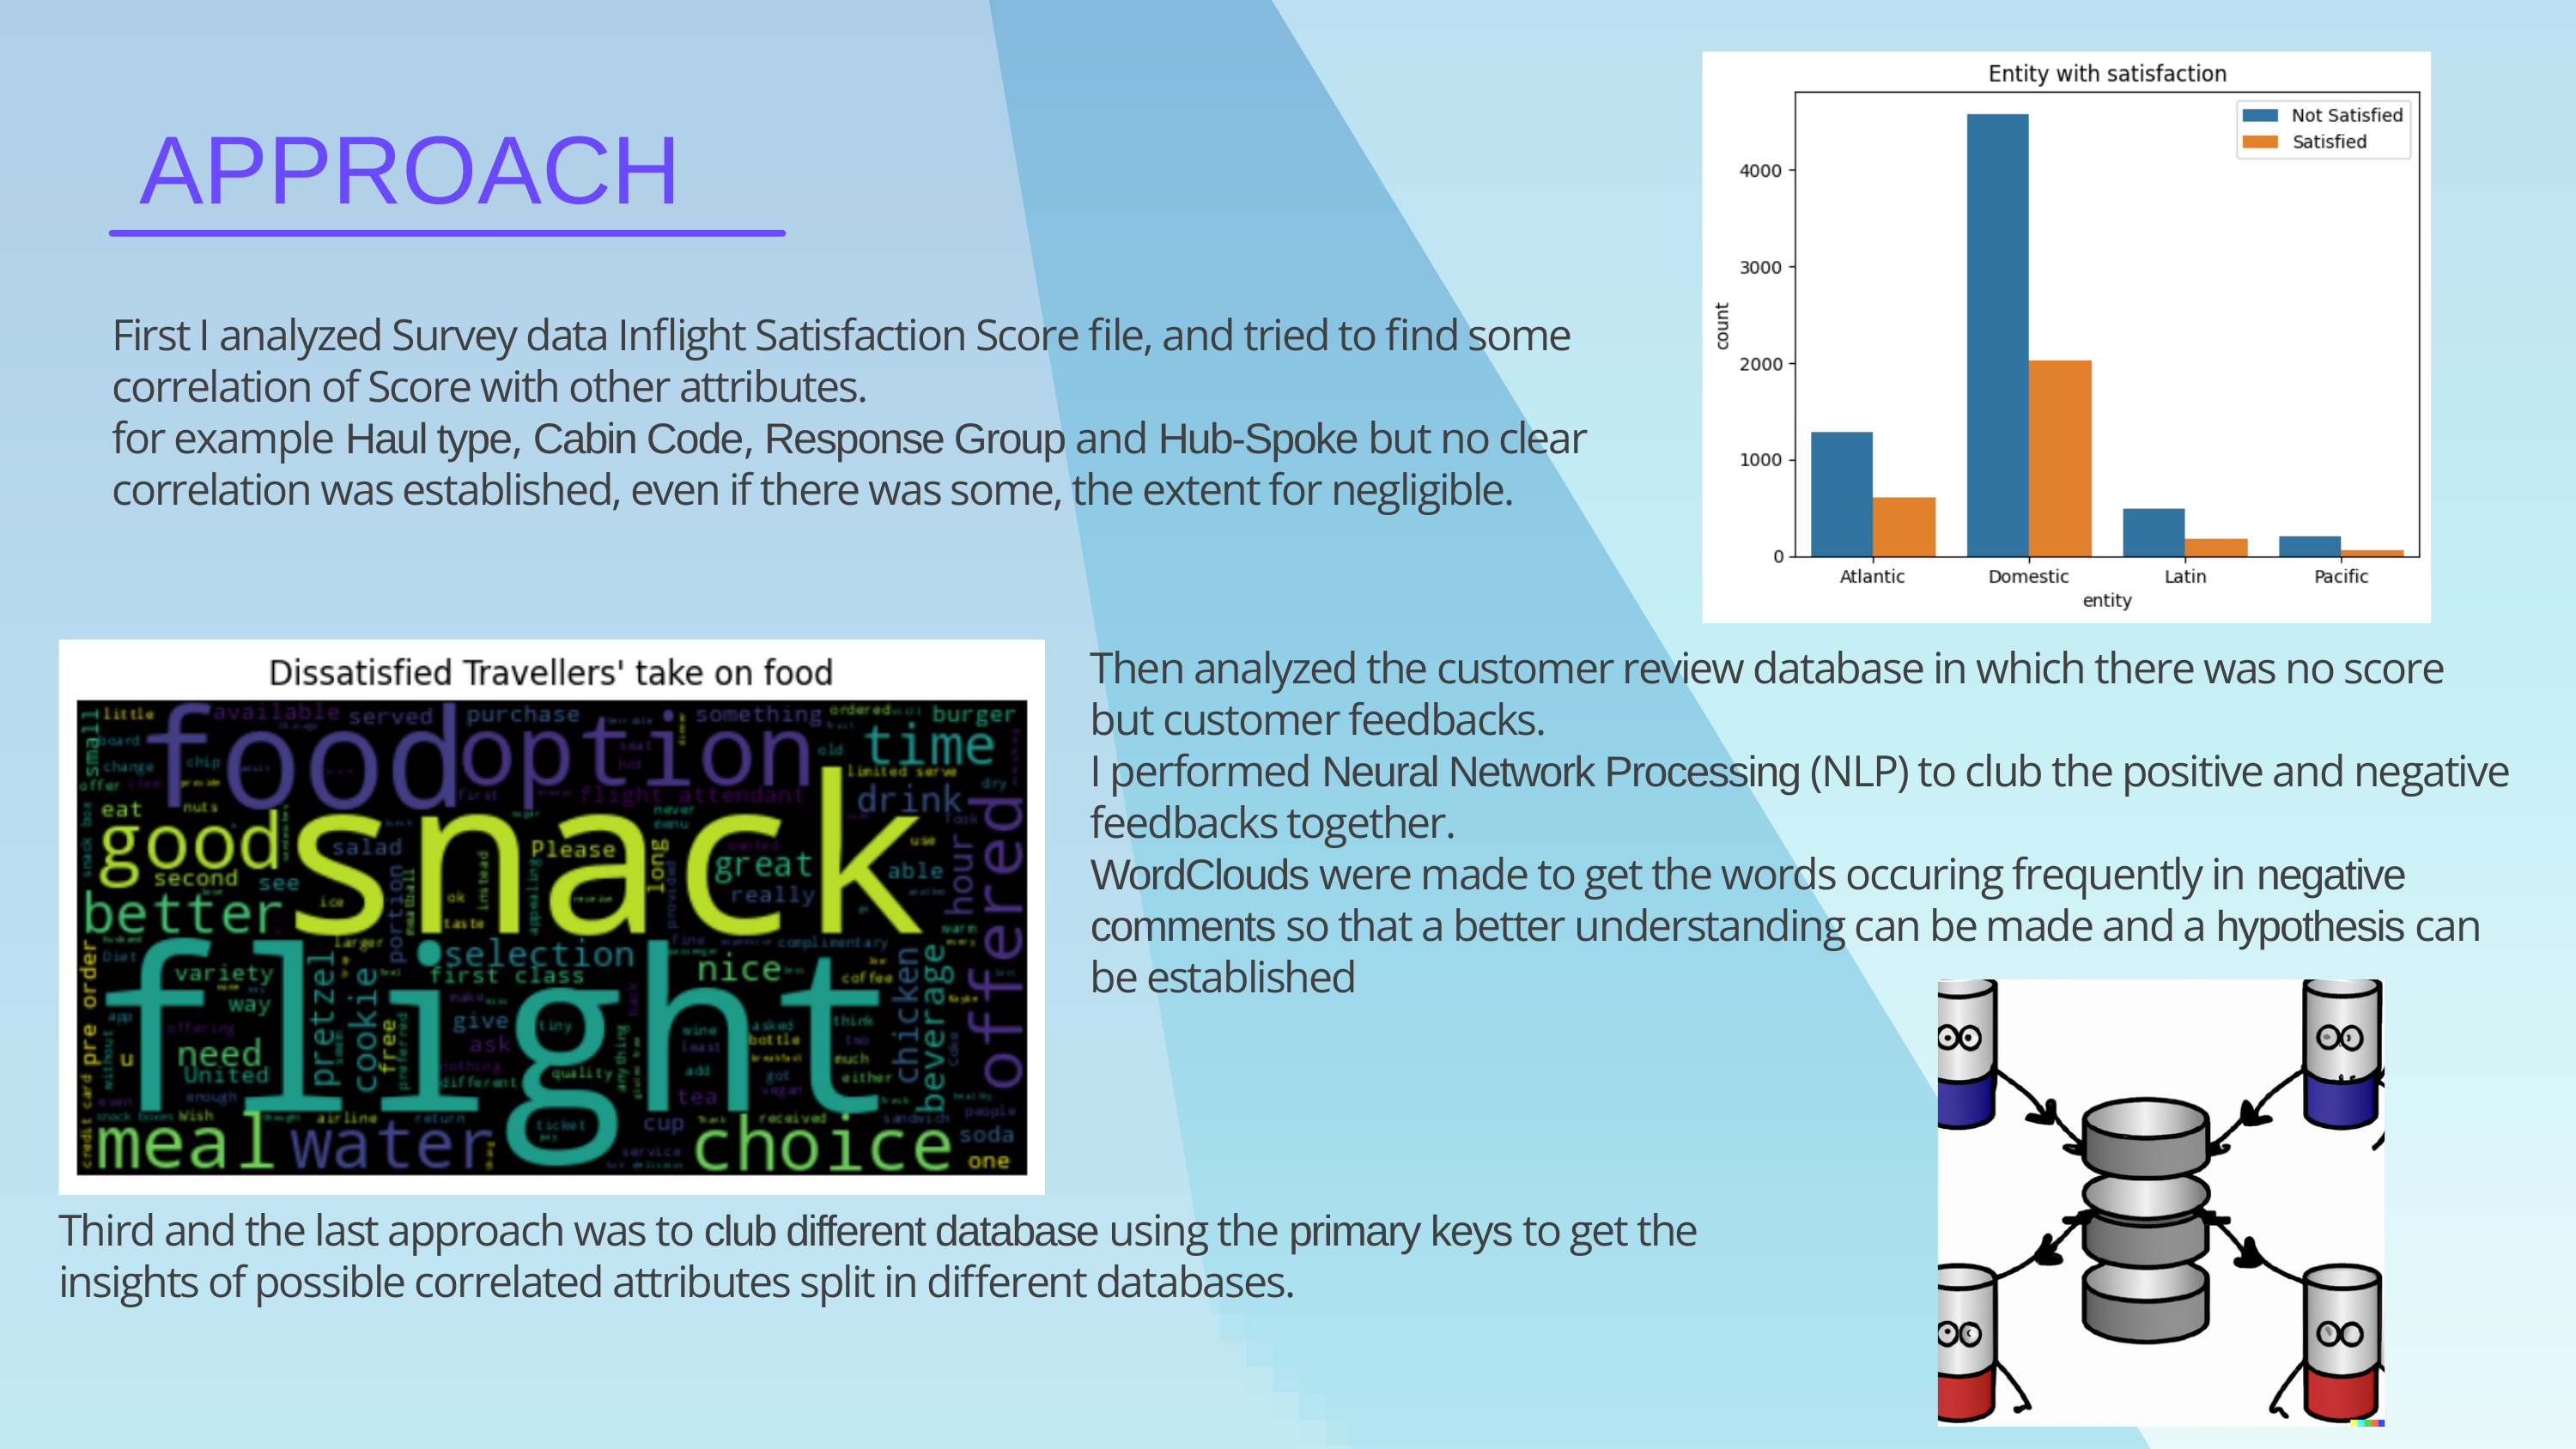

APPROACH

First I analyzed Survey data Inflight Satisfaction Score file, and tried to find some correlation of Score with other attributes.
for example Haul type, Cabin Code, Response Group and Hub-Spoke but no clear correlation was established, even if there was some, the extent for negligible.

Then analyzed the customer review database in which there was no score but customer feedbacks.
I performed Neural Network Processing (NLP) to club the positive and negative feedbacks together.
WordClouds were made to get the words occuring frequently in negative comments so that a better understanding can be made and a hypothesis can be established

Third and the last approach was to club different database using the primary keys to get the insights of possible correlated attributes split in different databases.